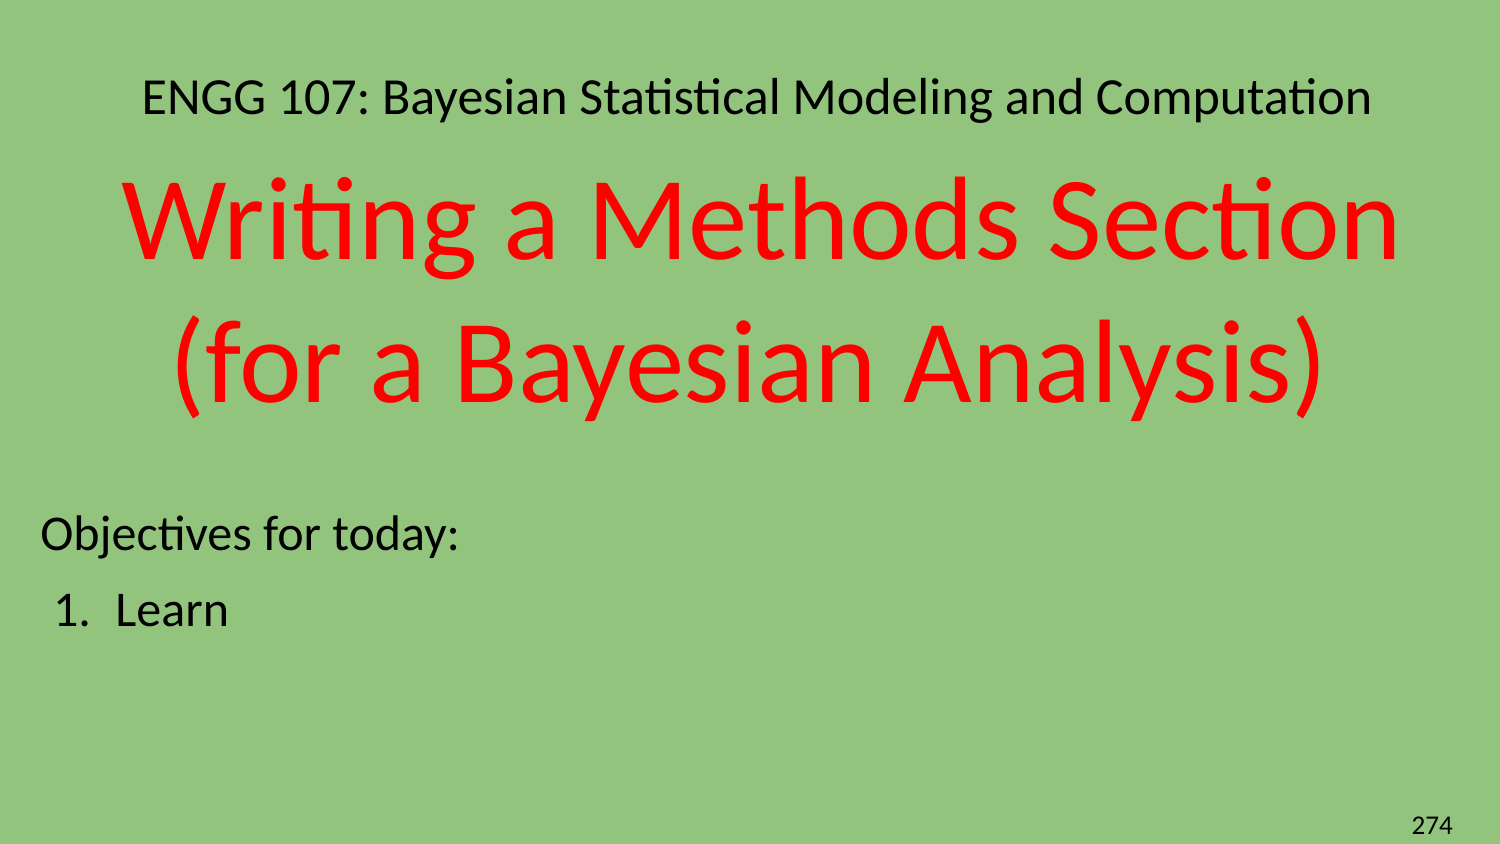

# ENGG 107: Bayesian Statistical Modeling and Computation
Writing a Methods Section (for a Bayesian Analysis)
Objectives for today:
Learn
274